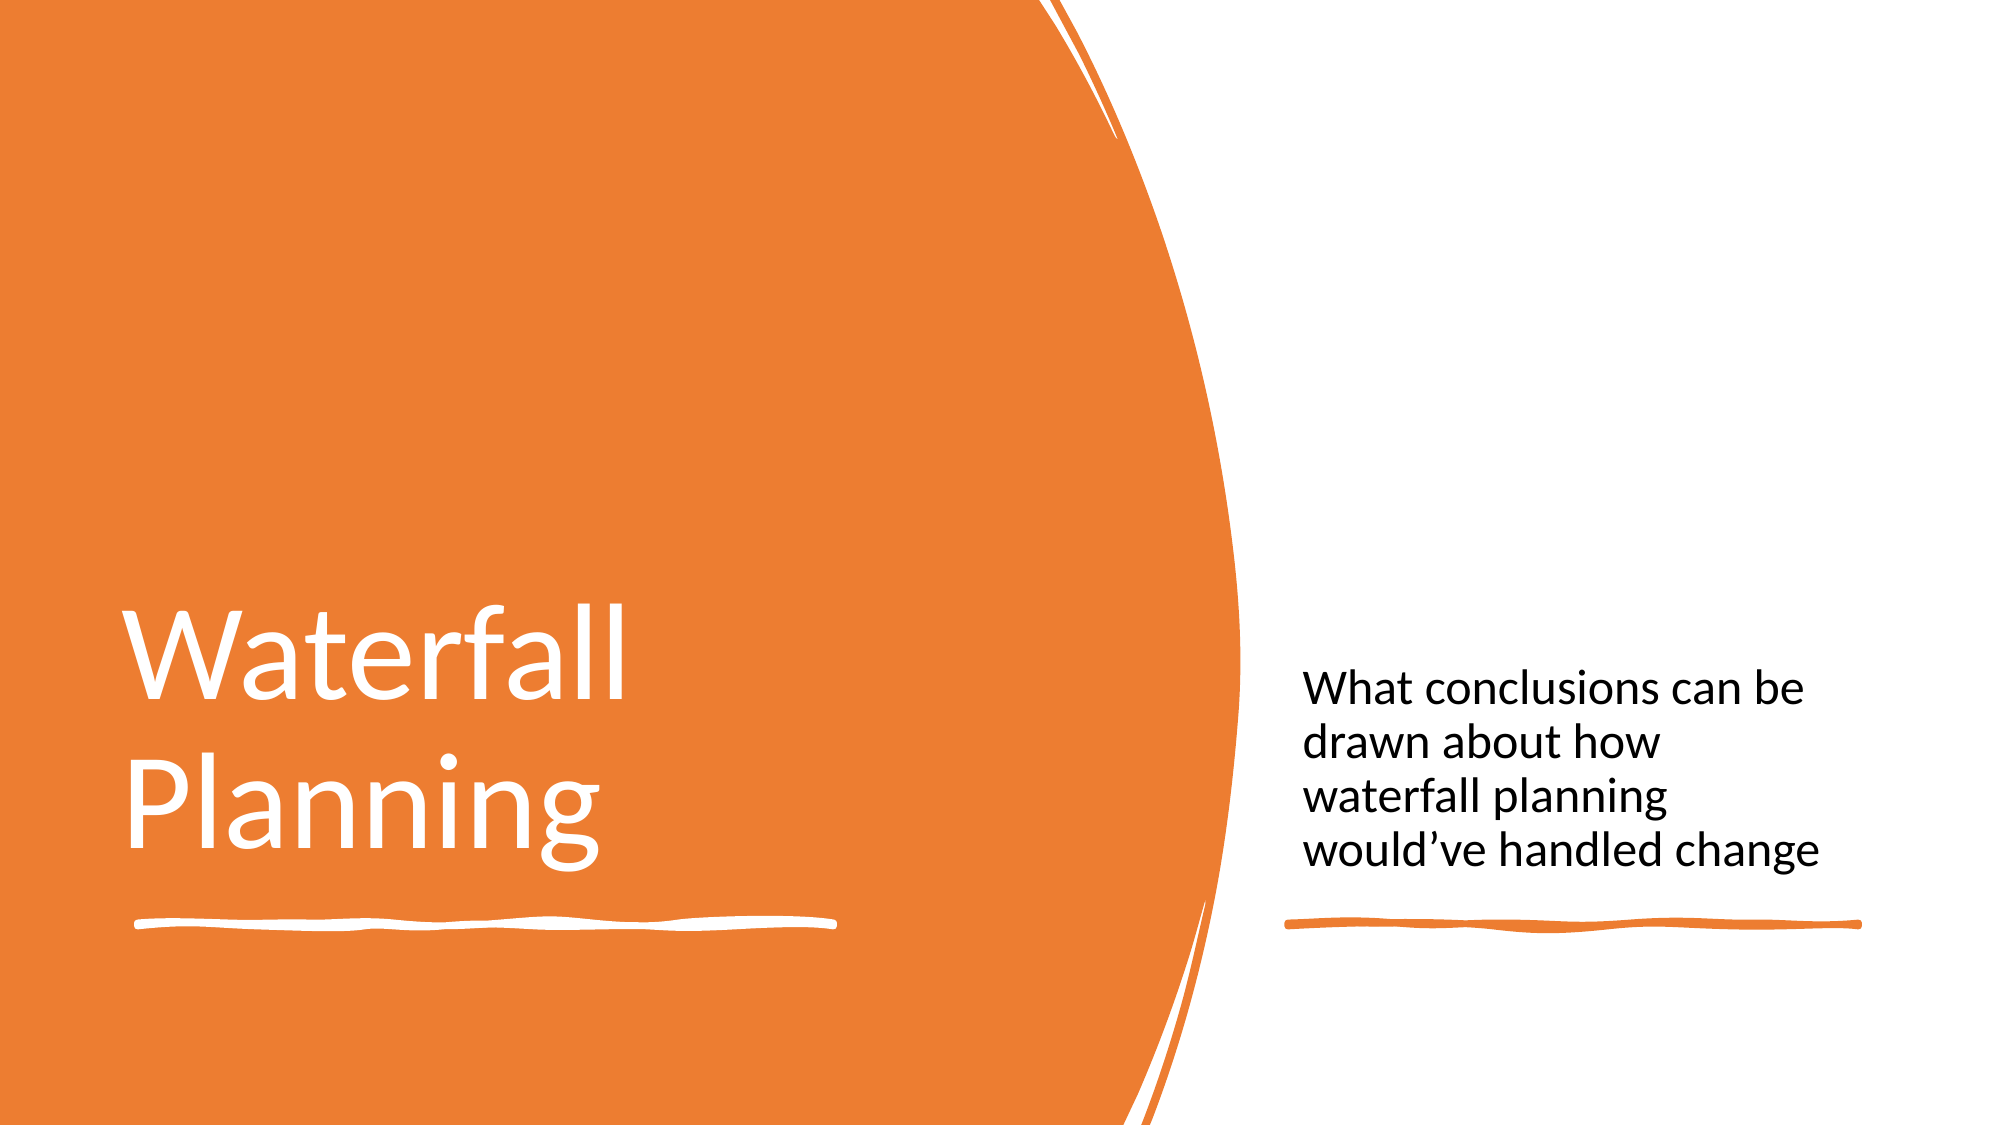

What conclusions can be drawn about how waterfall planning would’ve handled change
# Waterfall Planning